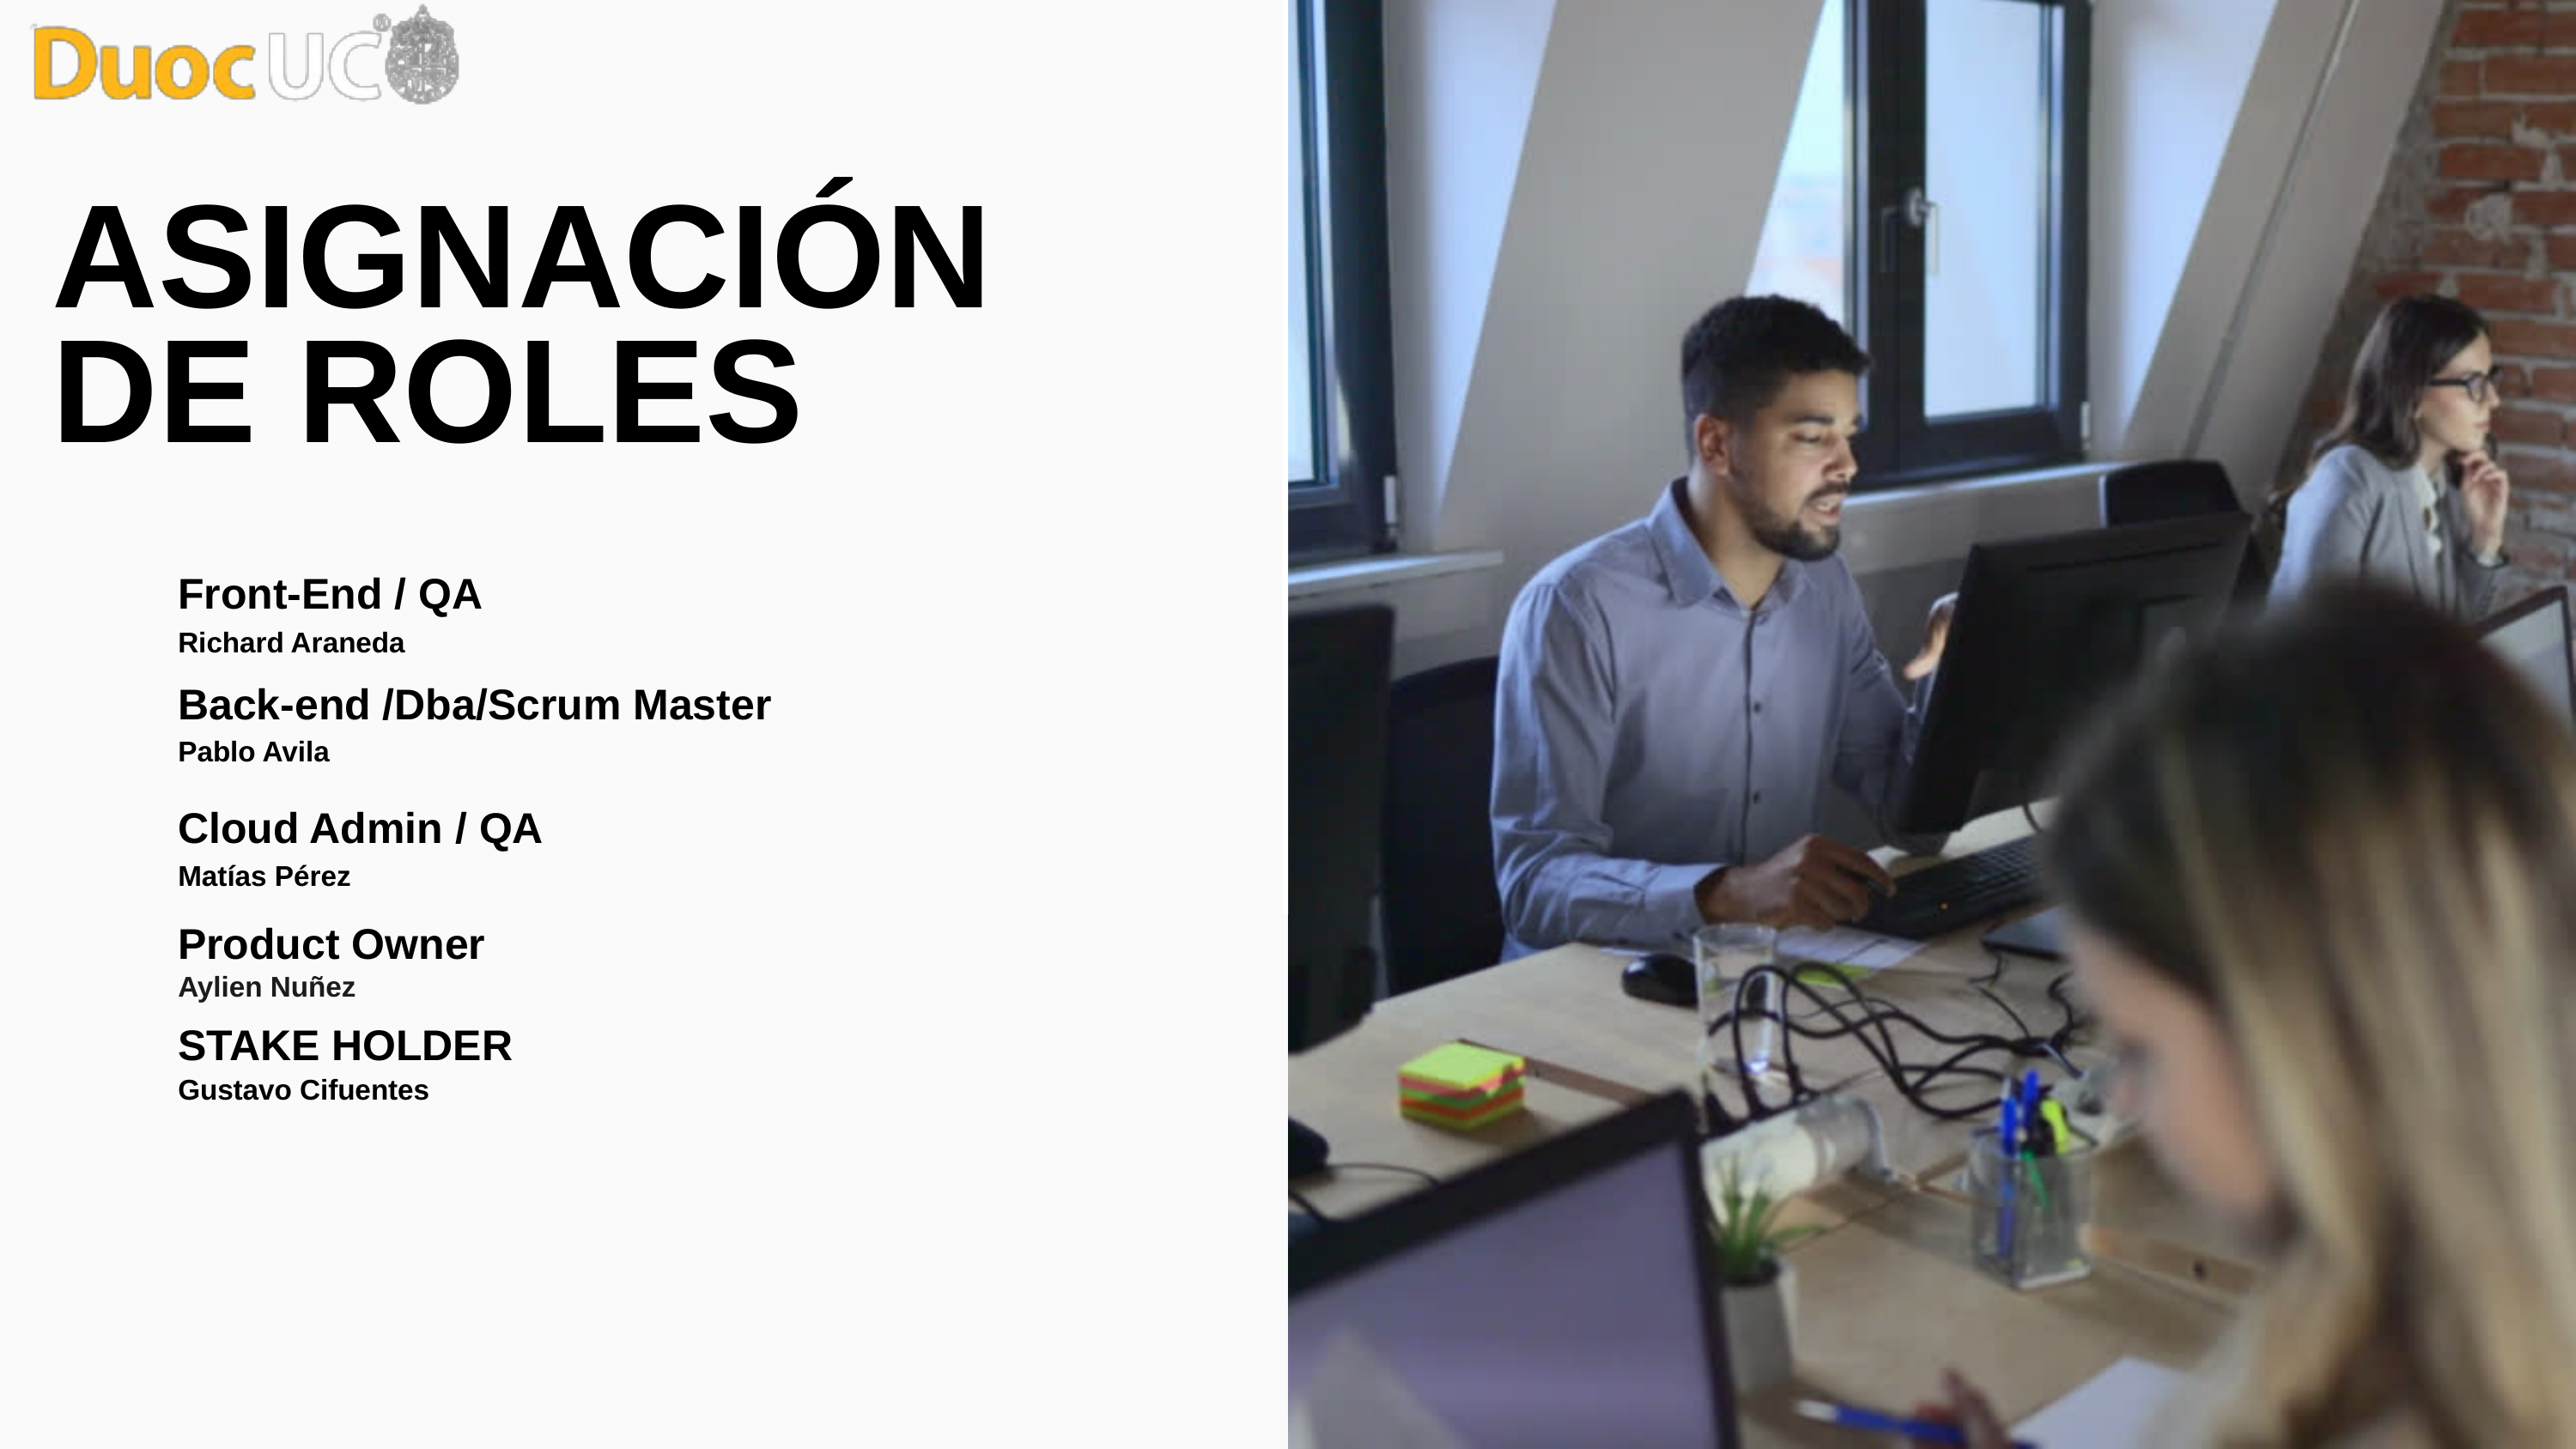

ASIGNACIÓN DE ROLES
Front-End / QA
Richard Araneda
Back-end /Dba/Scrum Master
Pablo Avila

Cloud Admin / QA
Matías Pérez
Product Owner
Aylien Nuñez
STAKE HOLDER
Gustavo Cifuentes